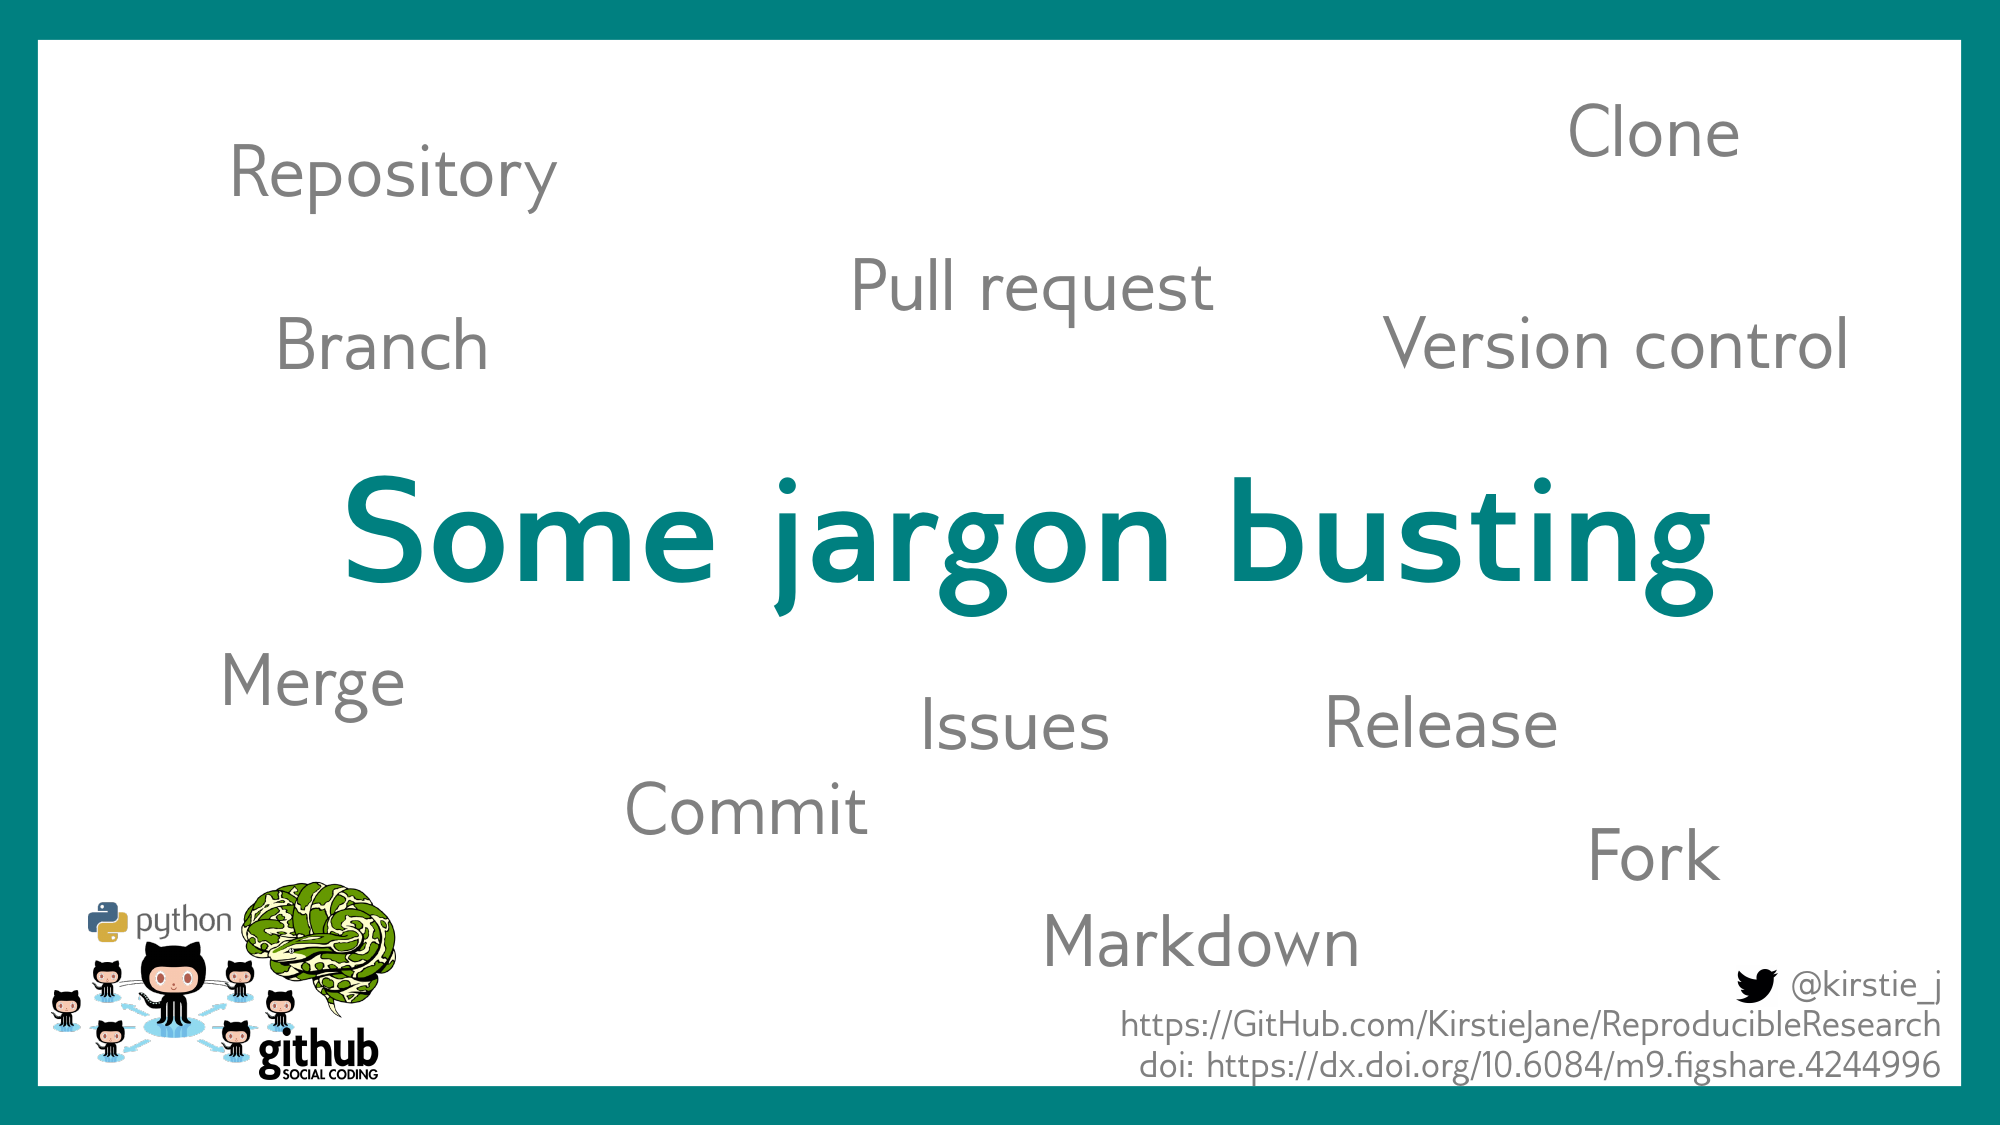

Clone
Repository
Pull request
Version control
Branch
Some jargon busting
Merge
Release
Issues
Commit
Fork
Markdown